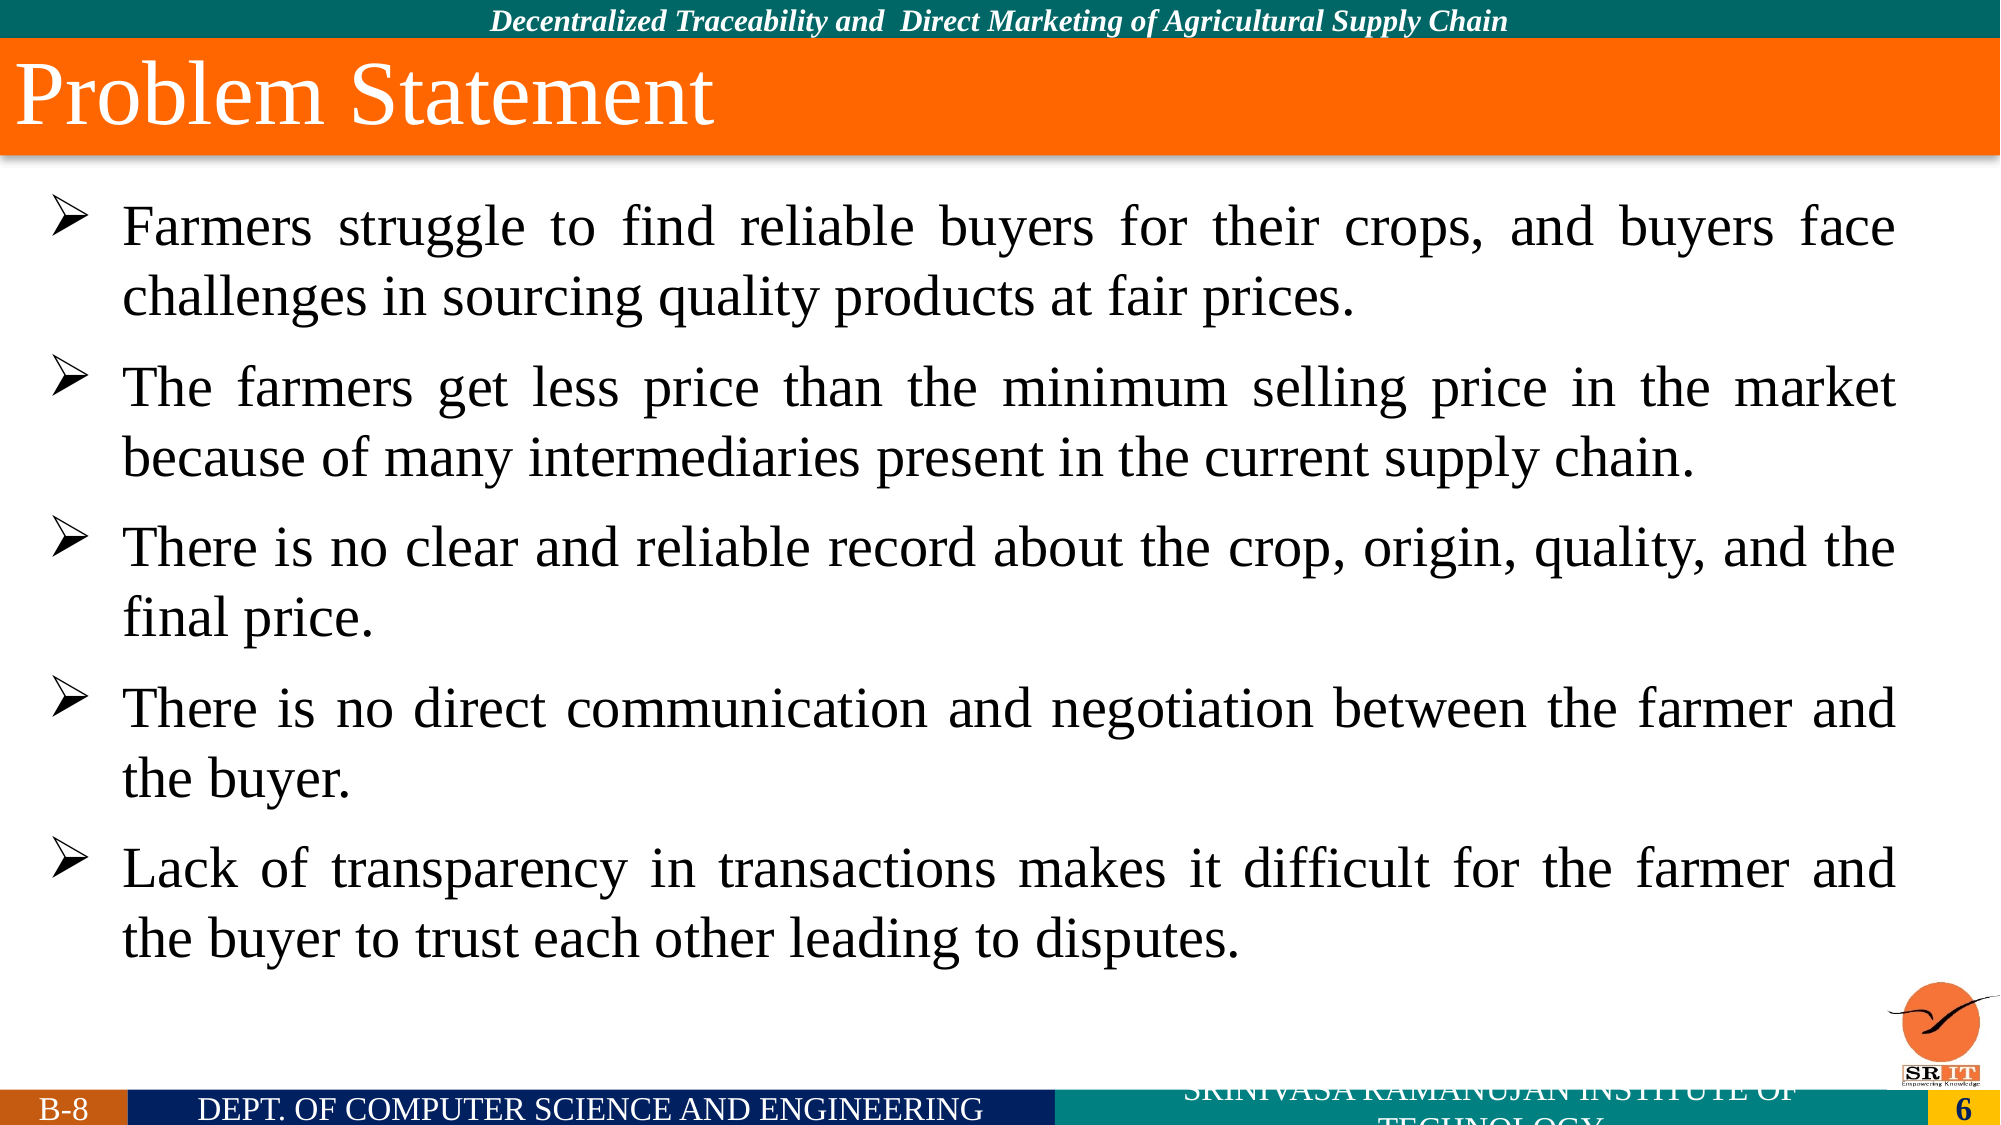

# Problem Statement
Farmers struggle to find reliable buyers for their crops, and buyers face challenges in sourcing quality products at fair prices.
The farmers get less price than the minimum selling price in the market because of many intermediaries present in the current supply chain.
There is no clear and reliable record about the crop, origin, quality, and the final price.
There is no direct communication and negotiation between the farmer and the buyer.
Lack of transparency in transactions makes it difficult for the farmer and the buyer to trust each other leading to disputes.